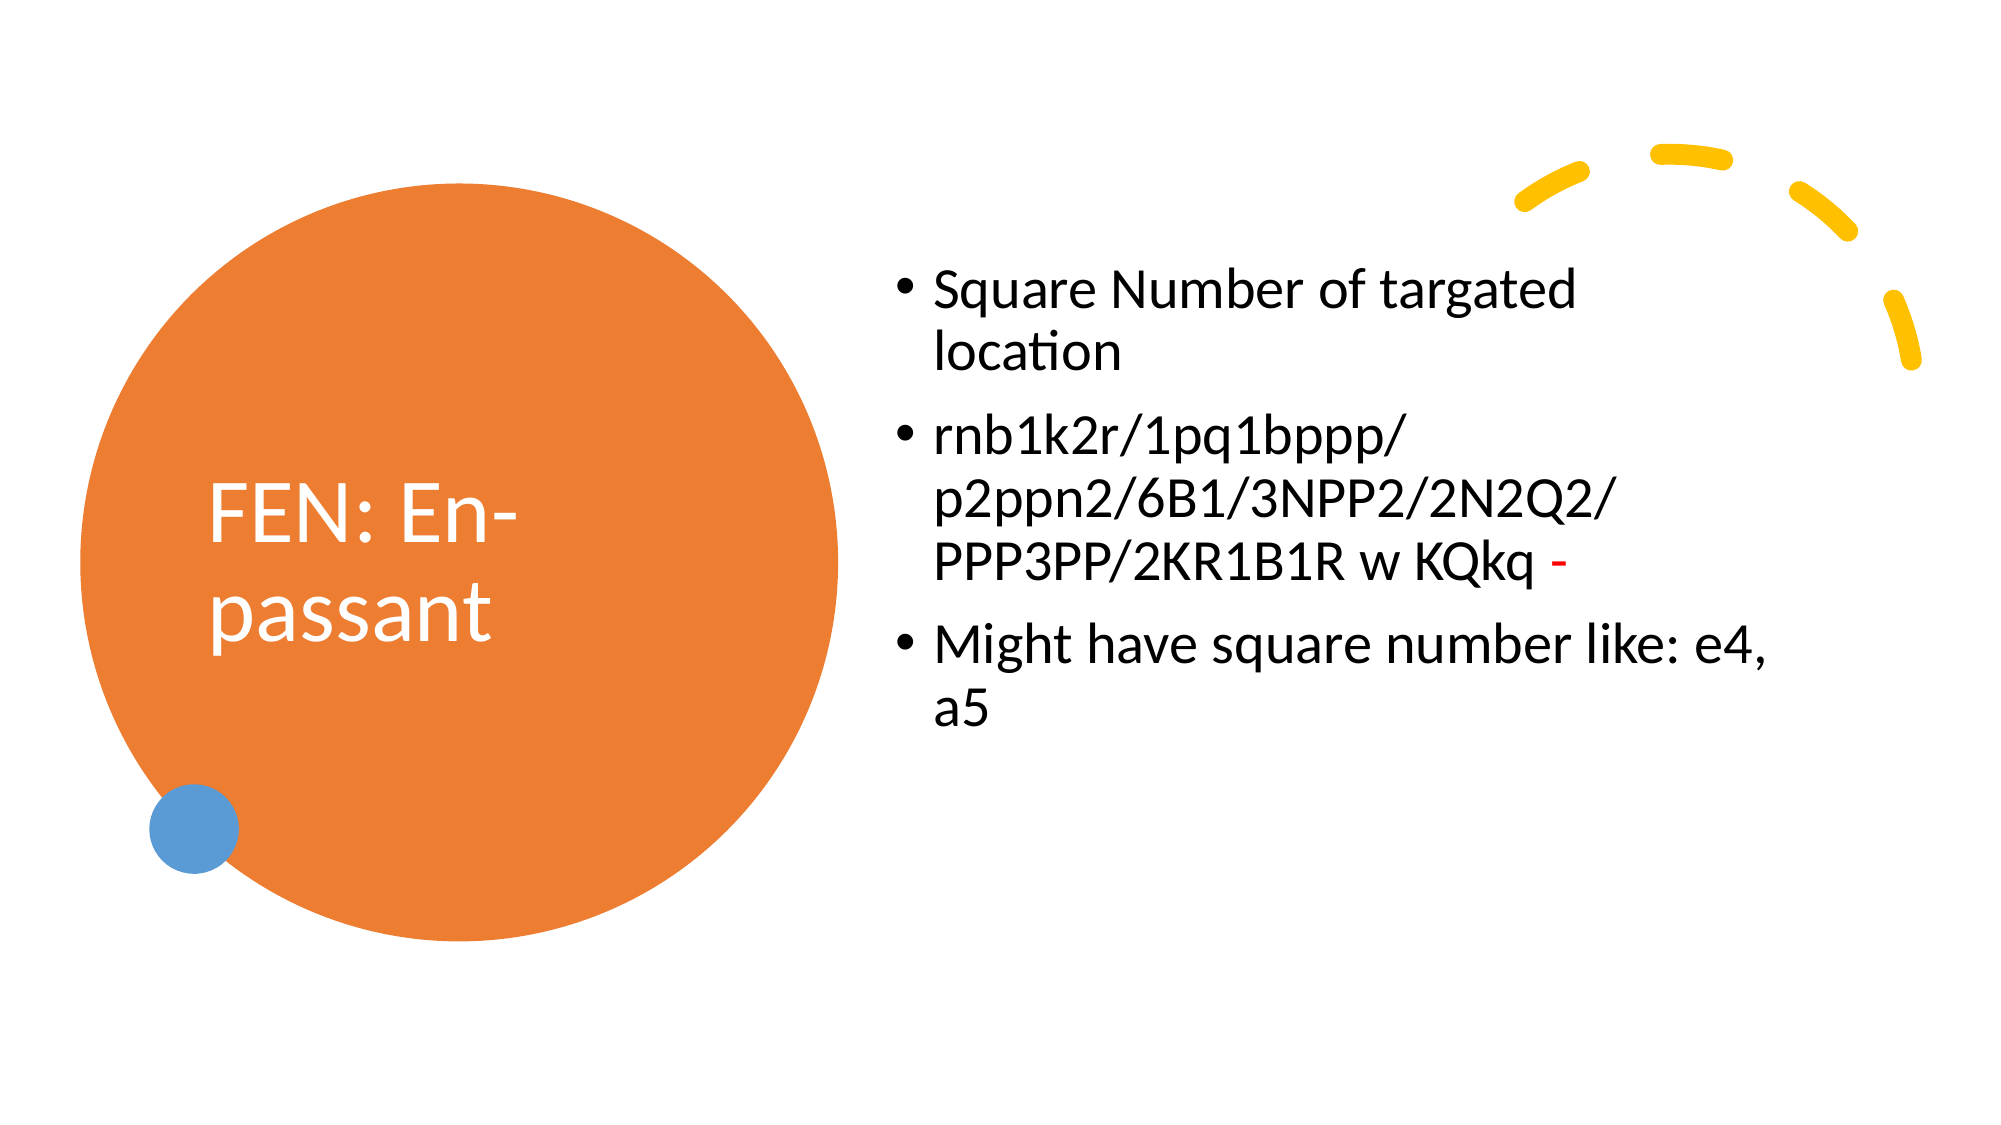

# FEN: En-passant
Square Number of targated location
rnb1k2r/1pq1bppp/p2ppn2/6B1/3NPP2/2N2Q2/PPP3PP/2KR1B1R w KQkq -
Might have square number like: e4, a5